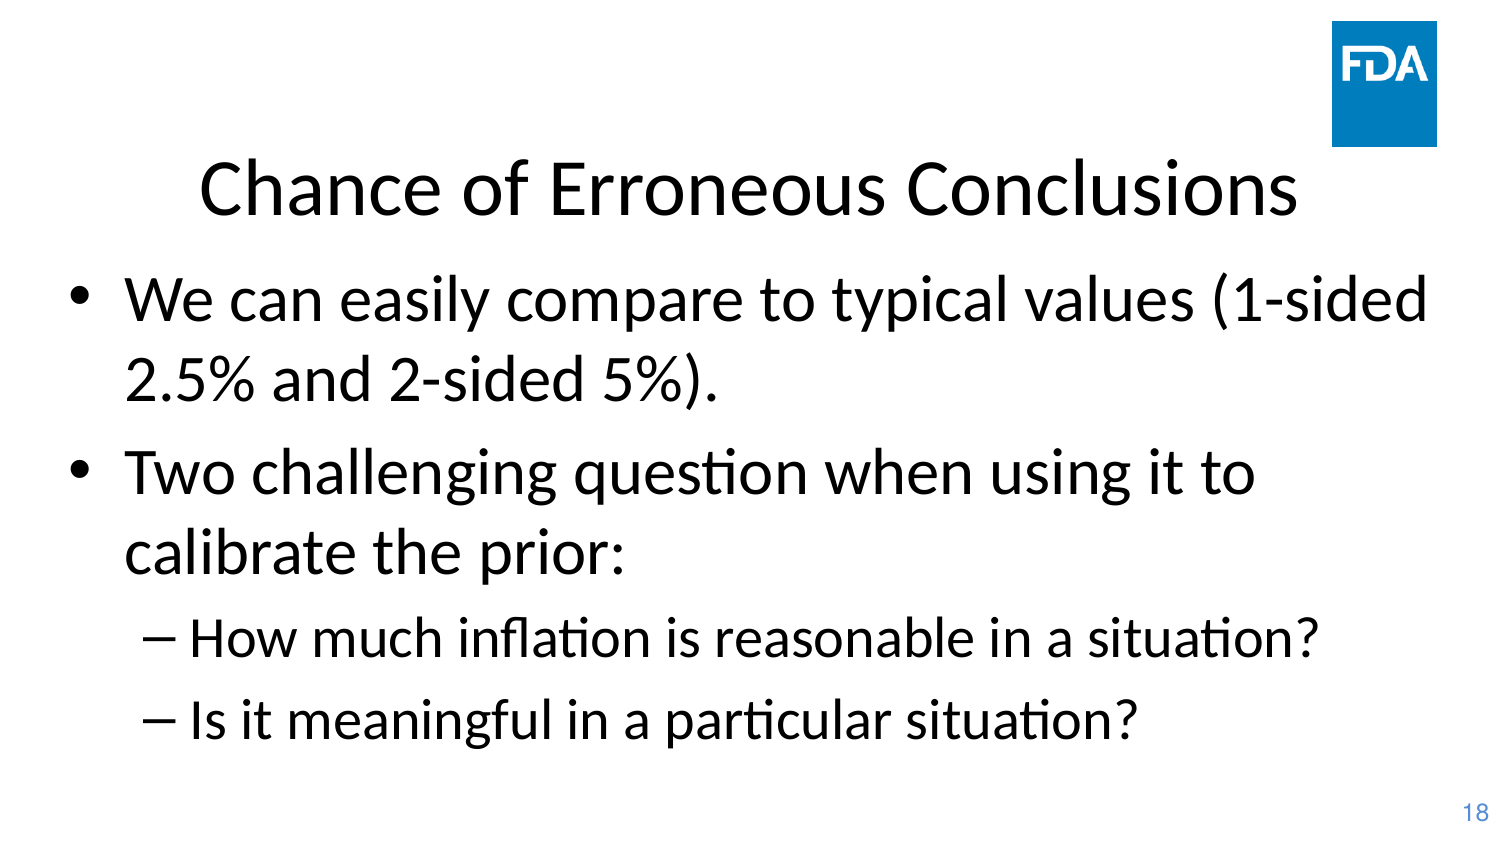

# Chance of Erroneous Conclusions
We can easily compare to typical values (1-sided 2.5% and 2-sided 5%).
Two challenging question when using it to calibrate the prior:
How much inflation is reasonable in a situation?
Is it meaningful in a particular situation?